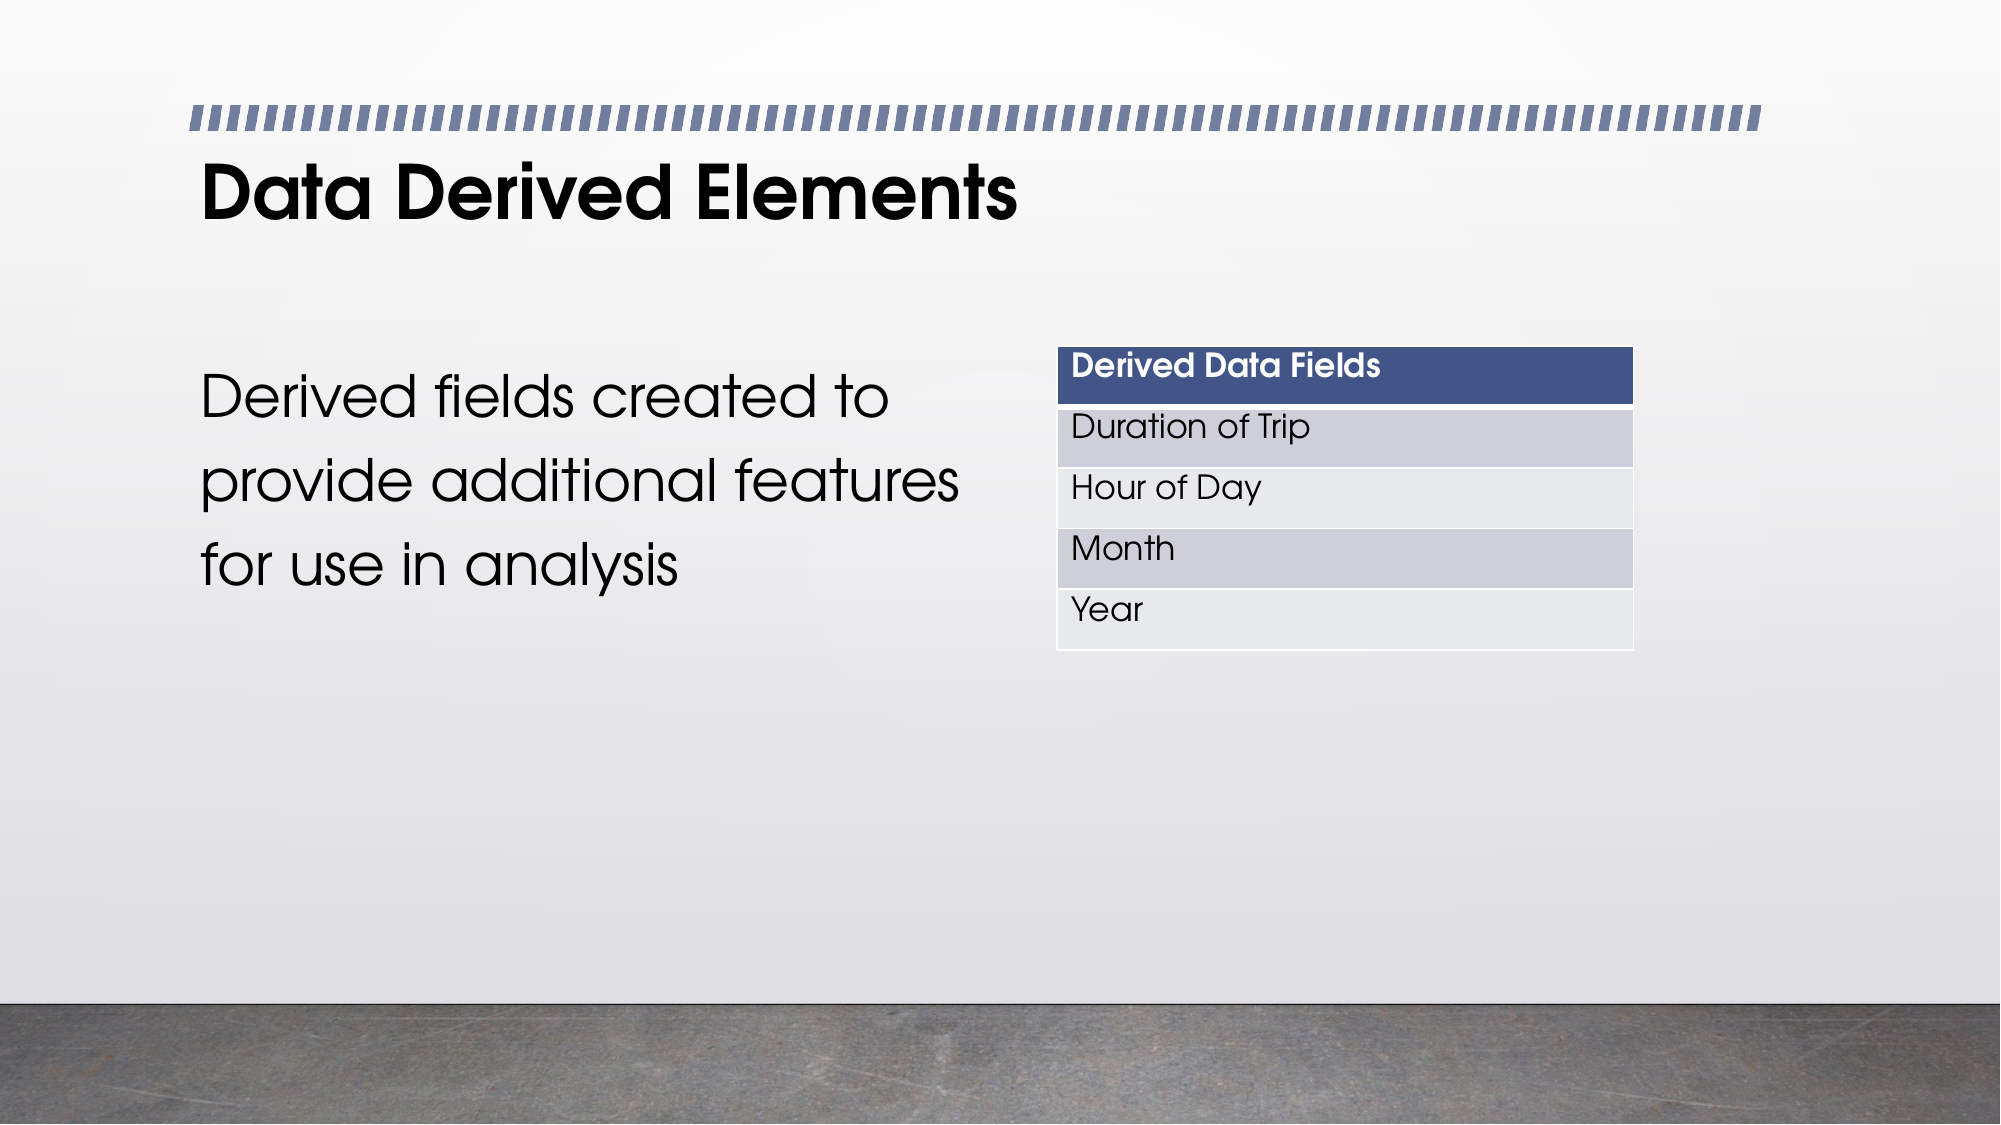

# Data Derived Elements
Derived fields created to provide additional features for use in analysis
| Derived Data Fields |
| --- |
| Duration of Trip |
| Hour of Day |
| Month |
| Year |